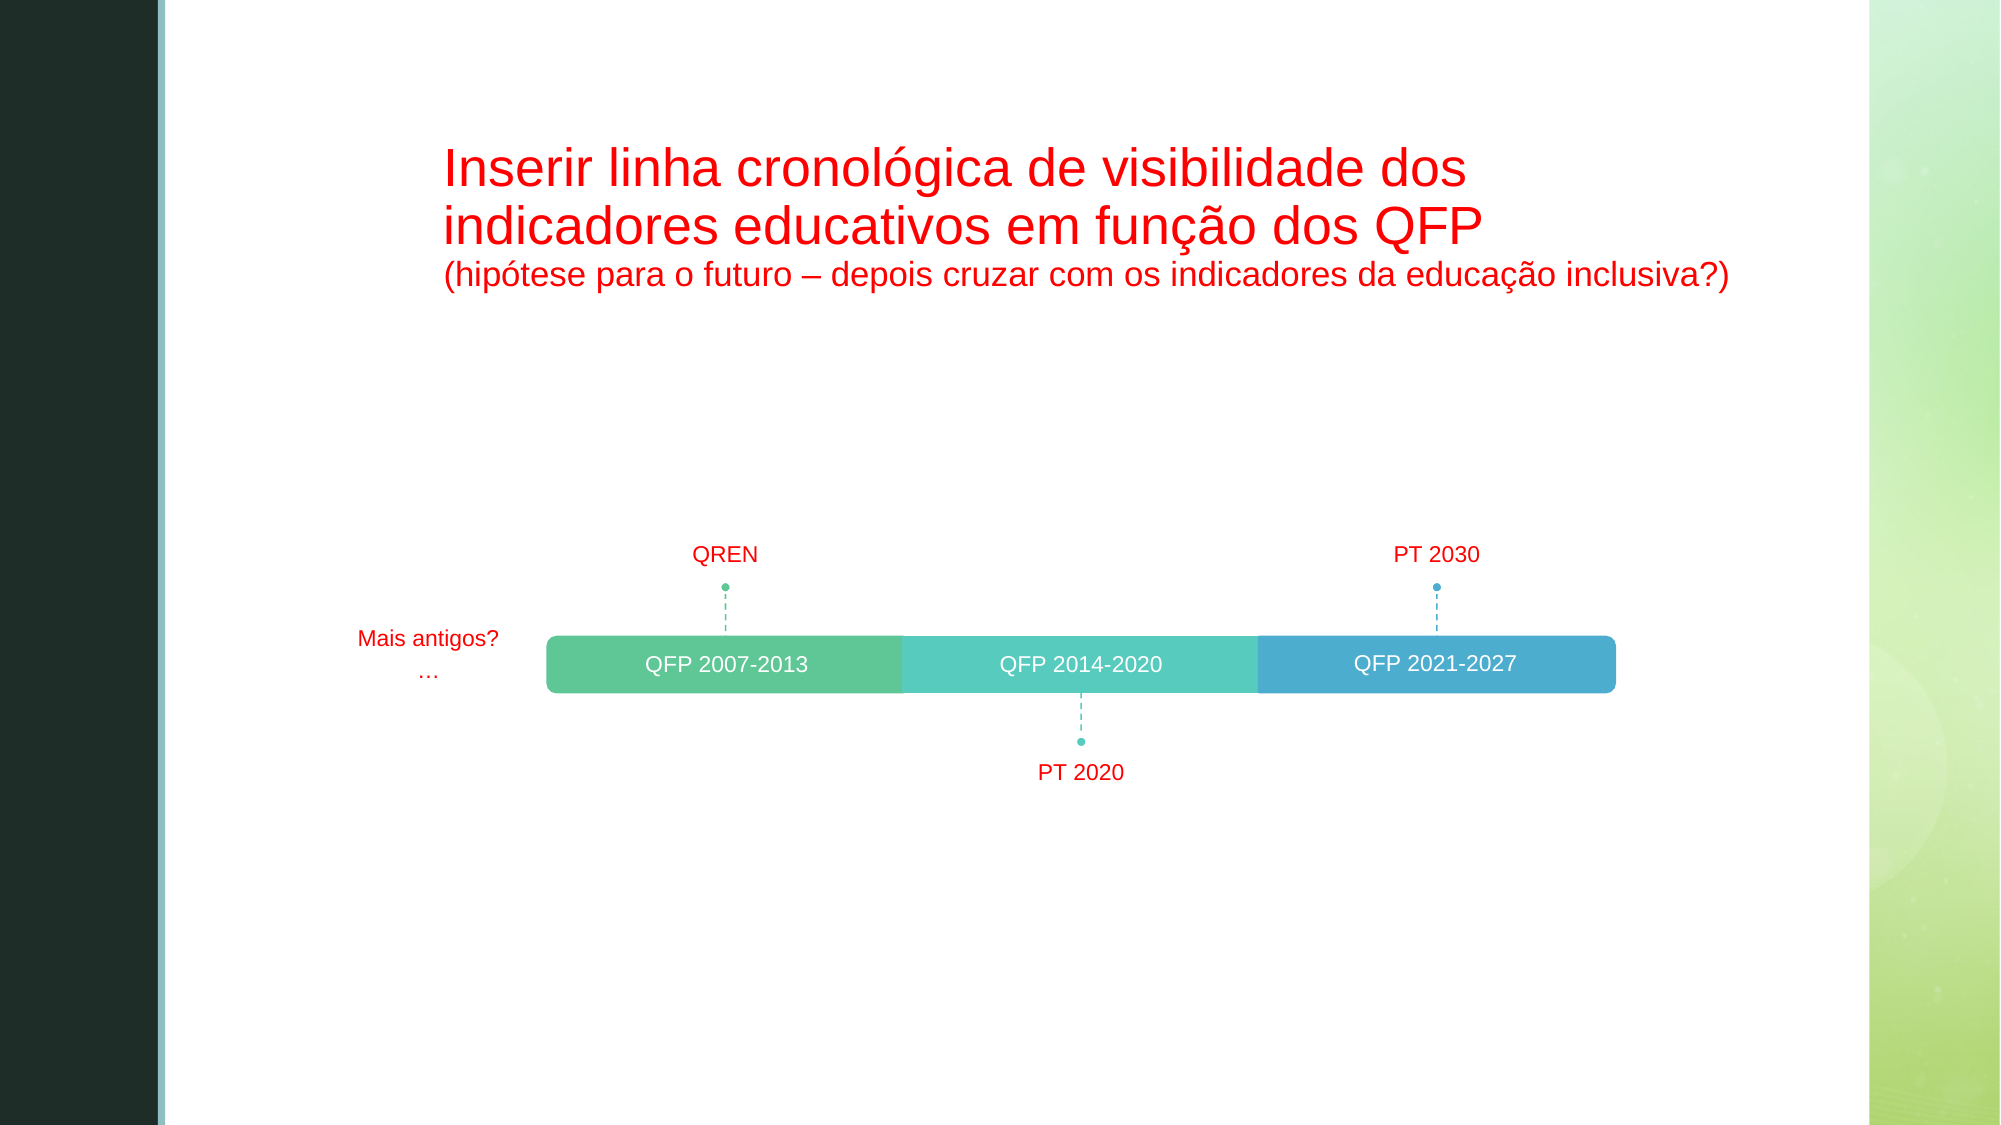

# Inserir linha cronológica de visibilidade dos indicadores educativos em função dos QFP (hipótese para o futuro – depois cruzar com os indicadores da educação inclusiva?)
QFP 2007-2013
QREN
QFP 2014-2020
PT 2020
QFP 2021-2027
PT 2030

Mais antigos?
…